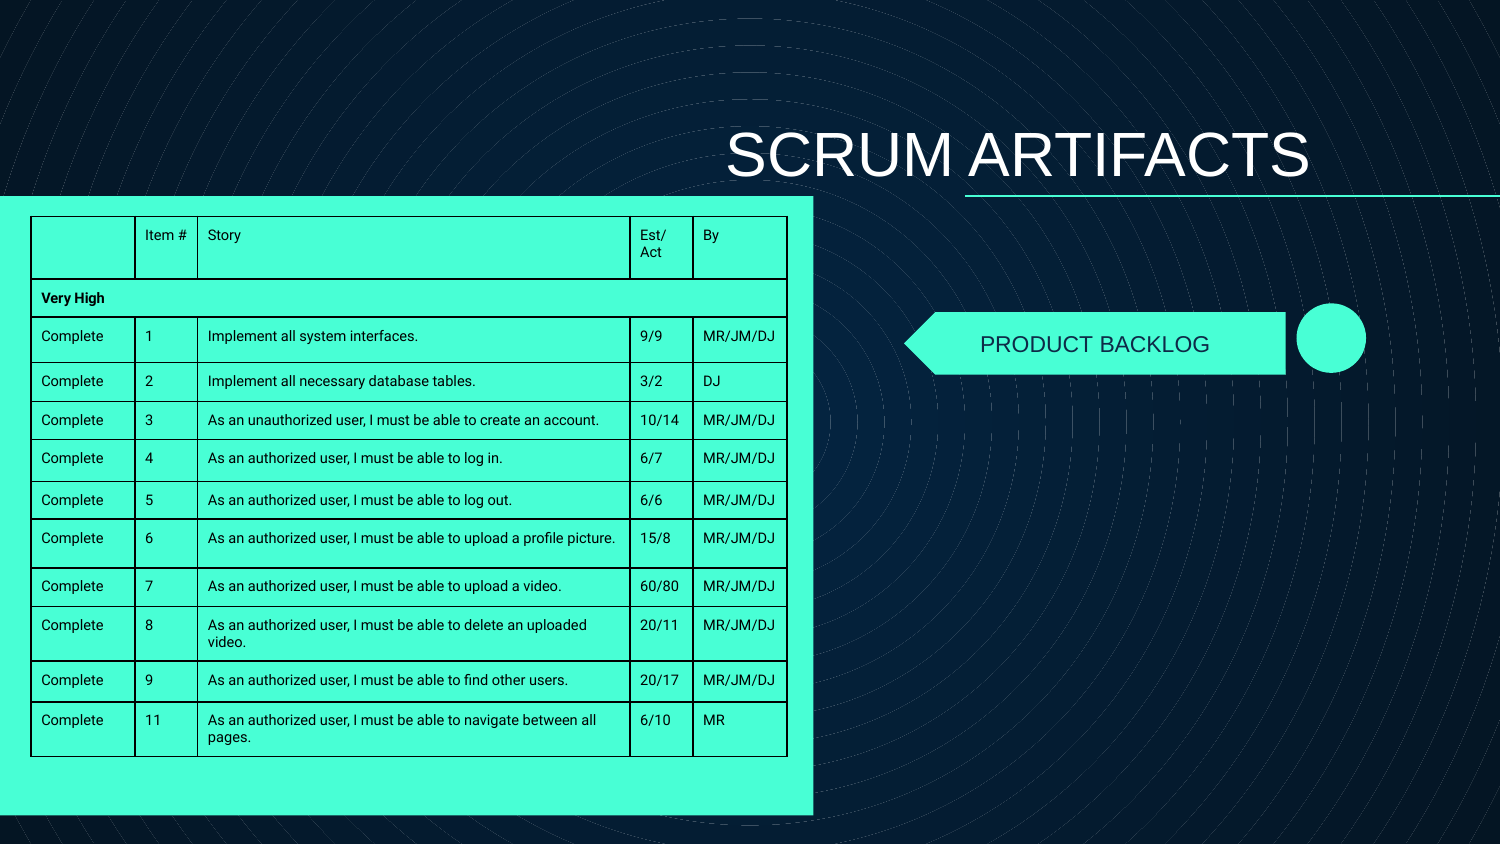

SCRUM ARTIFACTS

|  | Item # | Story | Est/ Act | By |
| --- | --- | --- | --- | --- |
| Very High |  |  |  |  |
| Complete | 1 | Implement all system interfaces. | 9/9 | MR/JM/DJ |
| Complete | 2 | Implement all necessary database tables. | 3/2 | DJ |
| Complete | 3 | As an unauthorized user, I must be able to create an account. | 10/14 | MR/JM/DJ |
| Complete | 4 | As an authorized user, I must be able to log in. | 6/7 | MR/JM/DJ |
| Complete | 5 | As an authorized user, I must be able to log out. | 6/6 | MR/JM/DJ |
| Complete | 6 | As an authorized user, I must be able to upload a profile picture. | 15/8 | MR/JM/DJ |
| Complete | 7 | As an authorized user, I must be able to upload a video. | 60/80 | MR/JM/DJ |
| Complete | 8 | As an authorized user, I must be able to delete an uploaded video. | 20/11 | MR/JM/DJ |
| Complete | 9 | As an authorized user, I must be able to find other users. | 20/17 | MR/JM/DJ |
| Complete | 11 | As an authorized user, I must be able to navigate between all pages. | 6/10 | MR |

# PRODUCT BACKLOG